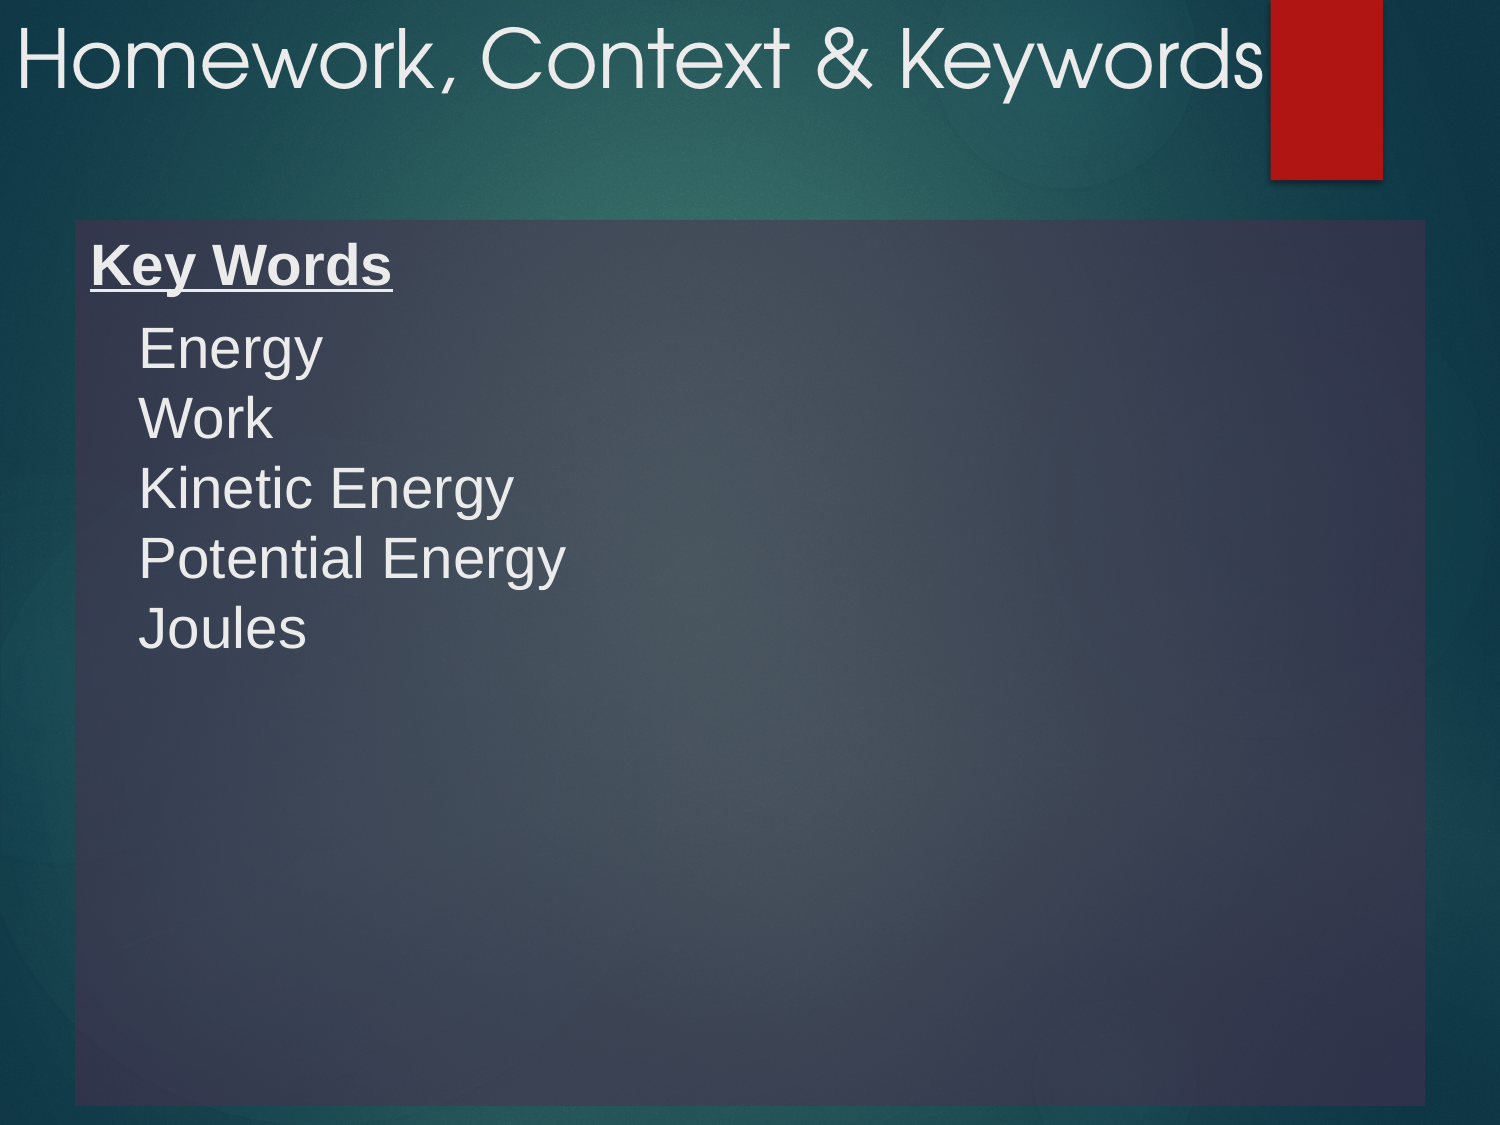

# Homework, Context & Keywords
Key Words

Energy
Work
Kinetic Energy
Potential Energy
Joules